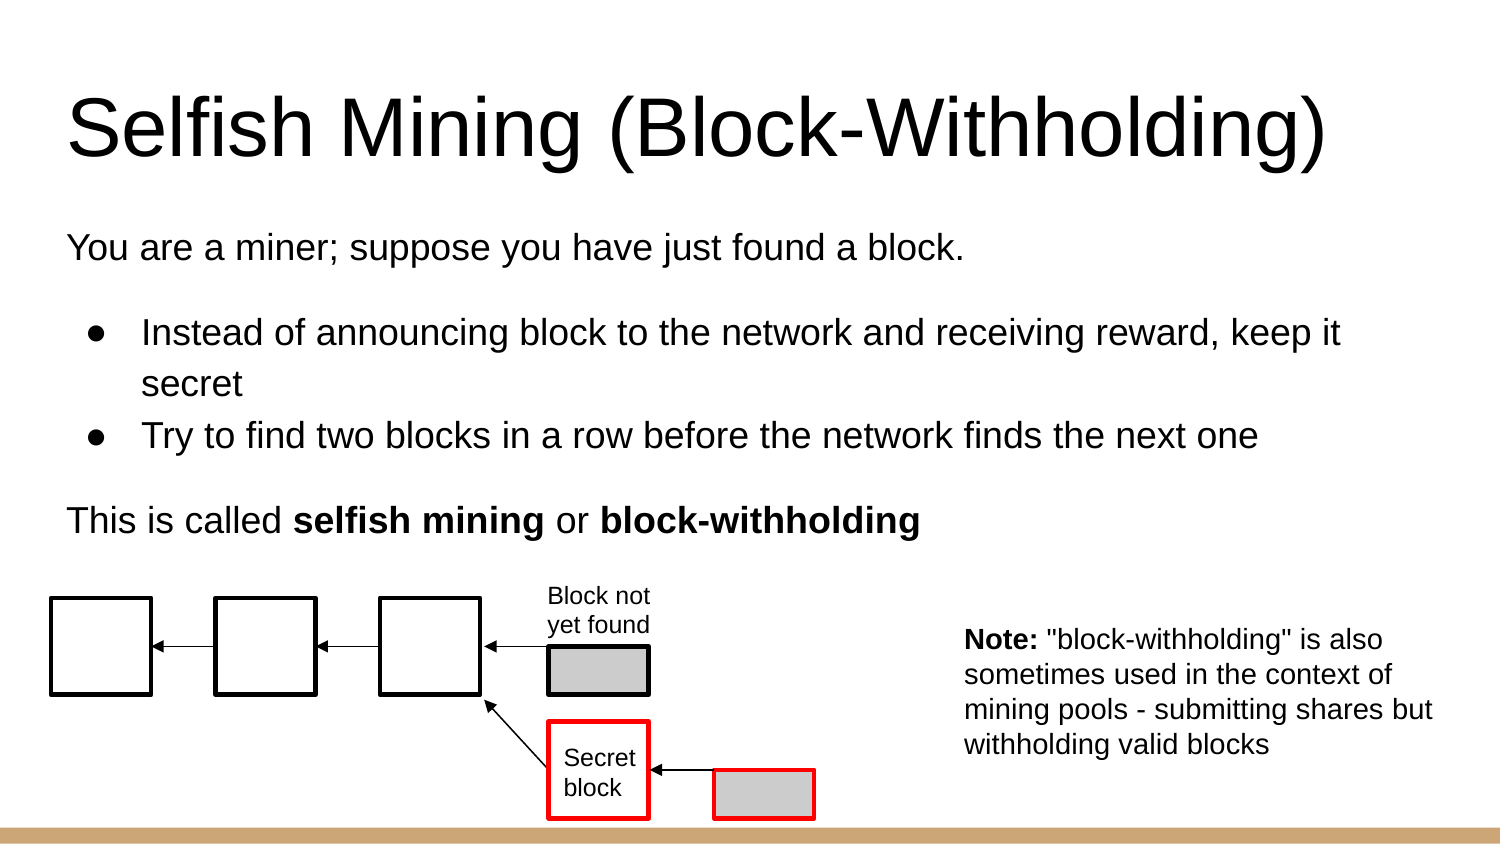

# Selfish Mining (Block-Withholding)
You are a miner; suppose you have just found a block.
Instead of announcing block to the network and receiving reward, keep it secret
Try to find two blocks in a row before the network finds the next one
This is called selfish mining or block-withholding
Block not yet found

Note: "block-withholding" is also sometimes used in the context of mining pools - submitting shares but withholding valid blocks

Secret block